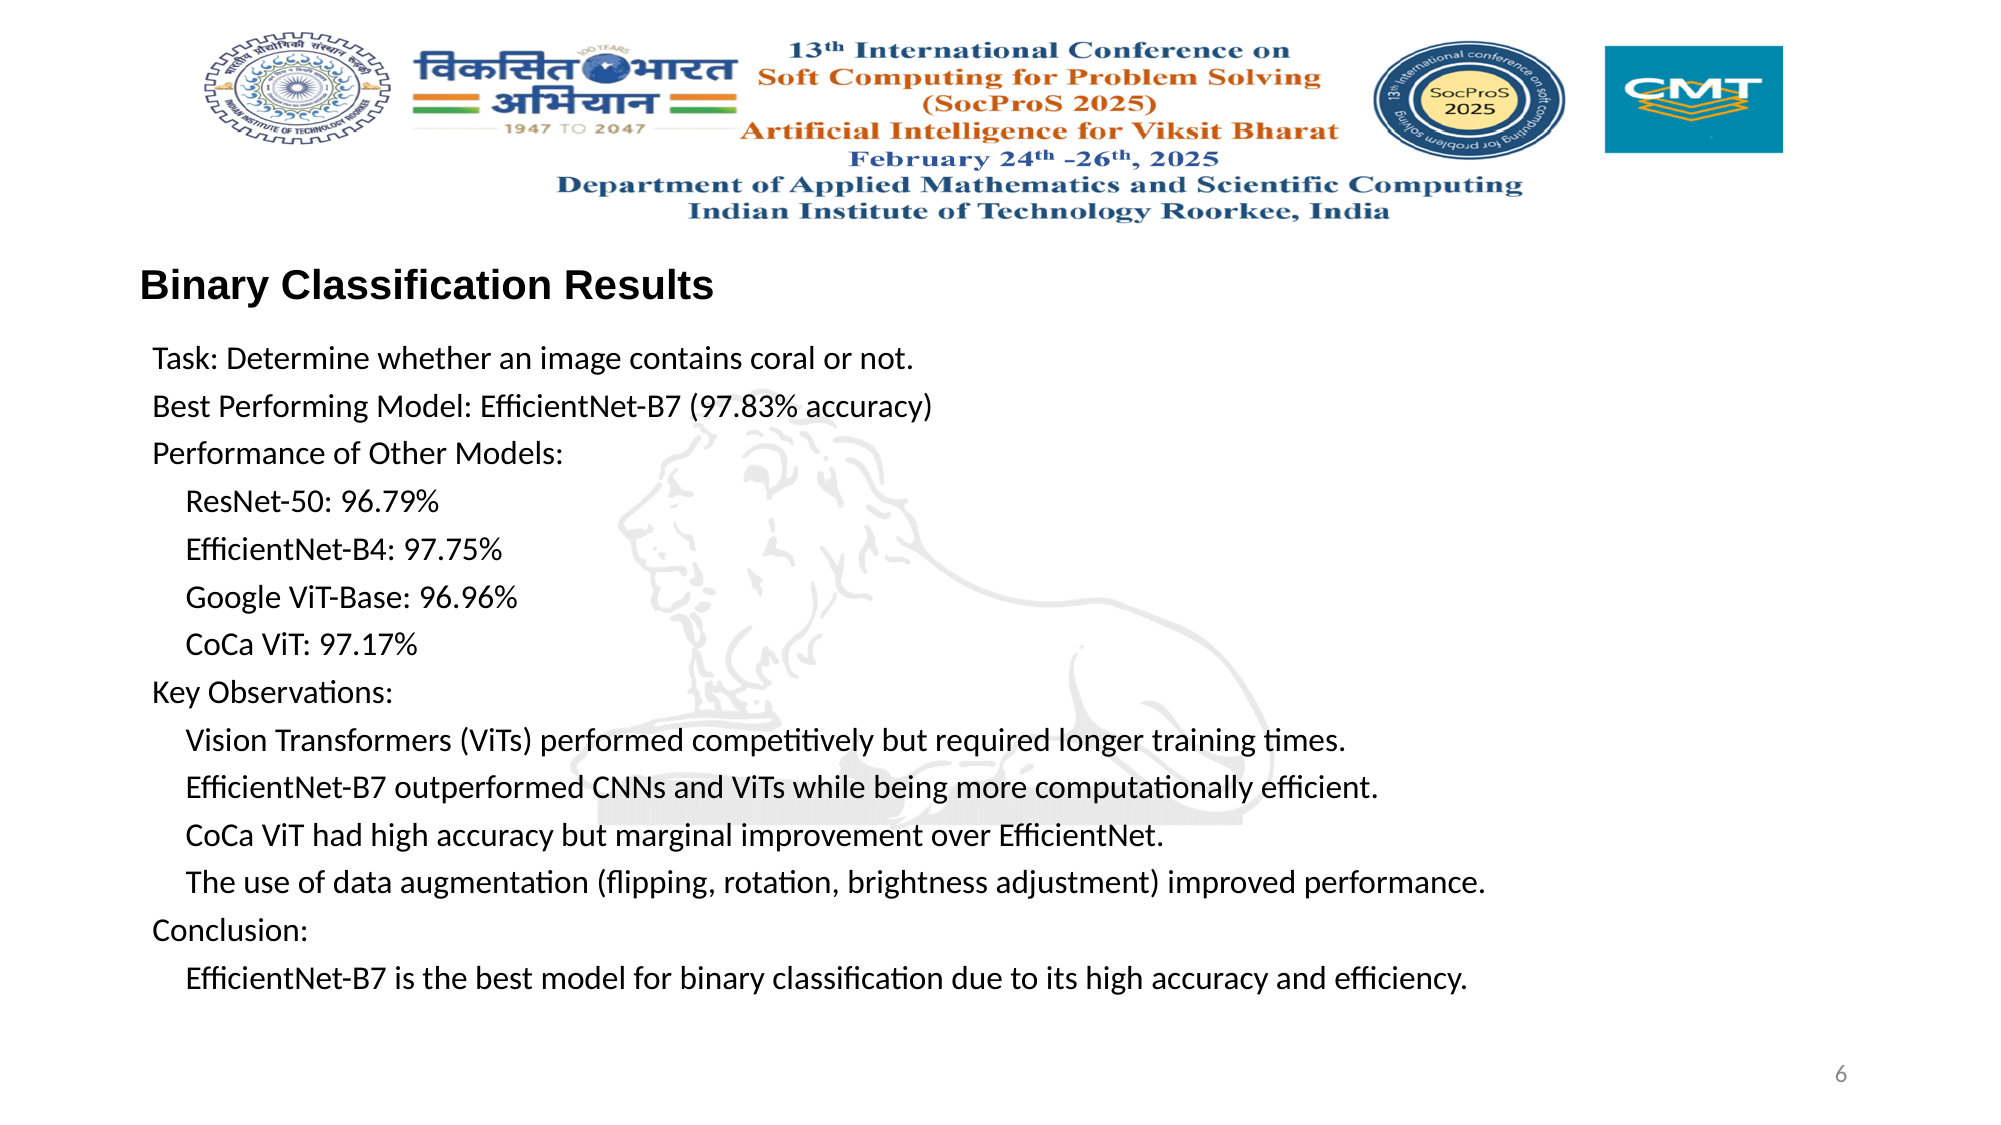

# Binary Classification Results
Task: Determine whether an image contains coral or not.
Best Performing Model: EfficientNet-B7 (97.83% accuracy)
Performance of Other Models:
 ResNet-50: 96.79%
 EfficientNet-B4: 97.75%
 Google ViT-Base: 96.96%
 CoCa ViT: 97.17%
Key Observations:
 Vision Transformers (ViTs) performed competitively but required longer training times.
 EfficientNet-B7 outperformed CNNs and ViTs while being more computationally efficient.
 CoCa ViT had high accuracy but marginal improvement over EfficientNet.
 The use of data augmentation (flipping, rotation, brightness adjustment) improved performance.
Conclusion:
 EfficientNet-B7 is the best model for binary classification due to its high accuracy and efficiency.

6